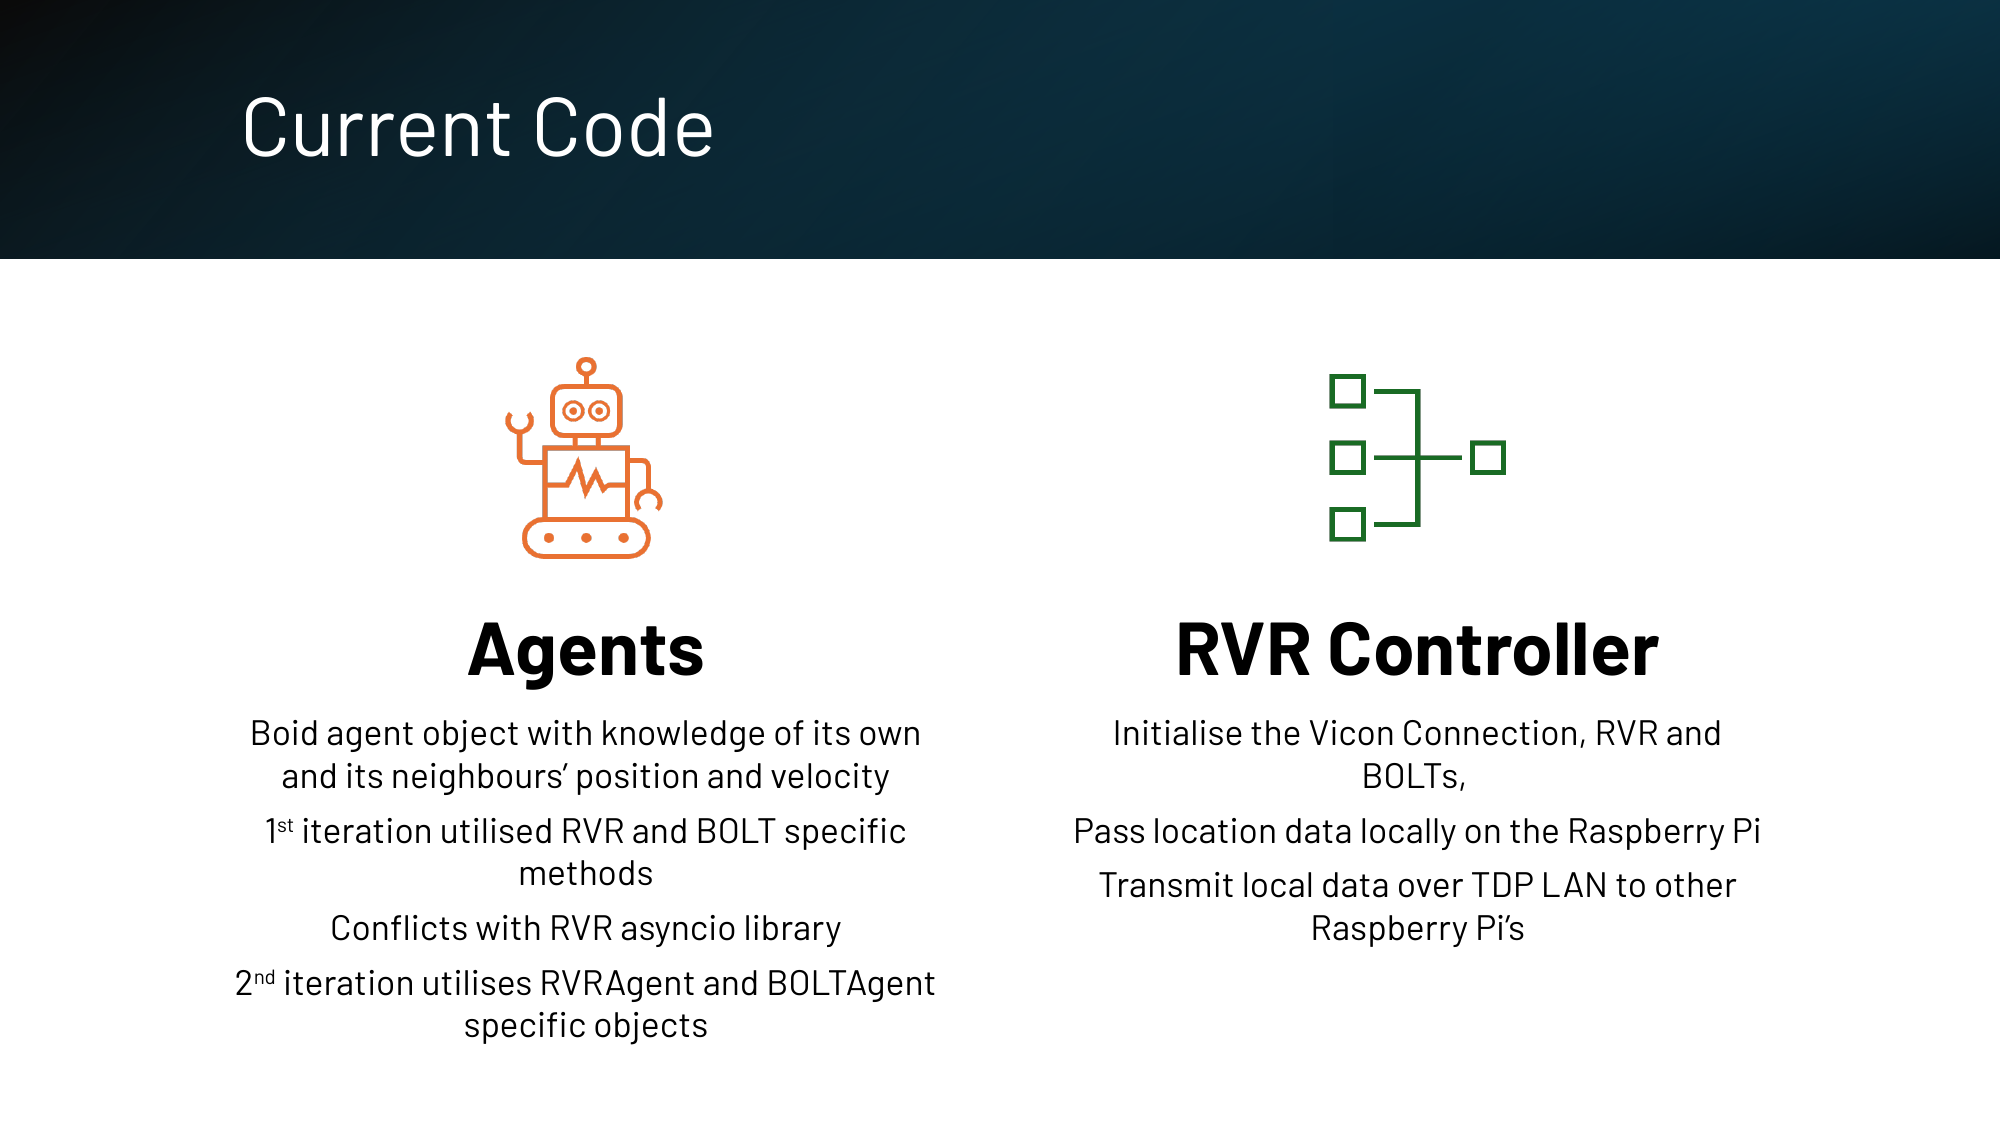

# Current Code
Agents
Boid agent object with knowledge of its own and its neighbours’ position and velocity
1st iteration utilised RVR and BOLT specific methods
Conflicts with RVR asyncio library
2nd iteration utilises RVRAgent and BOLTAgent specific objects
RVR Controller
Initialise the Vicon Connection, RVR and BOLTs,
Pass location data locally on the Raspberry Pi
Transmit local data over TDP LAN to other Raspberry Pi’s